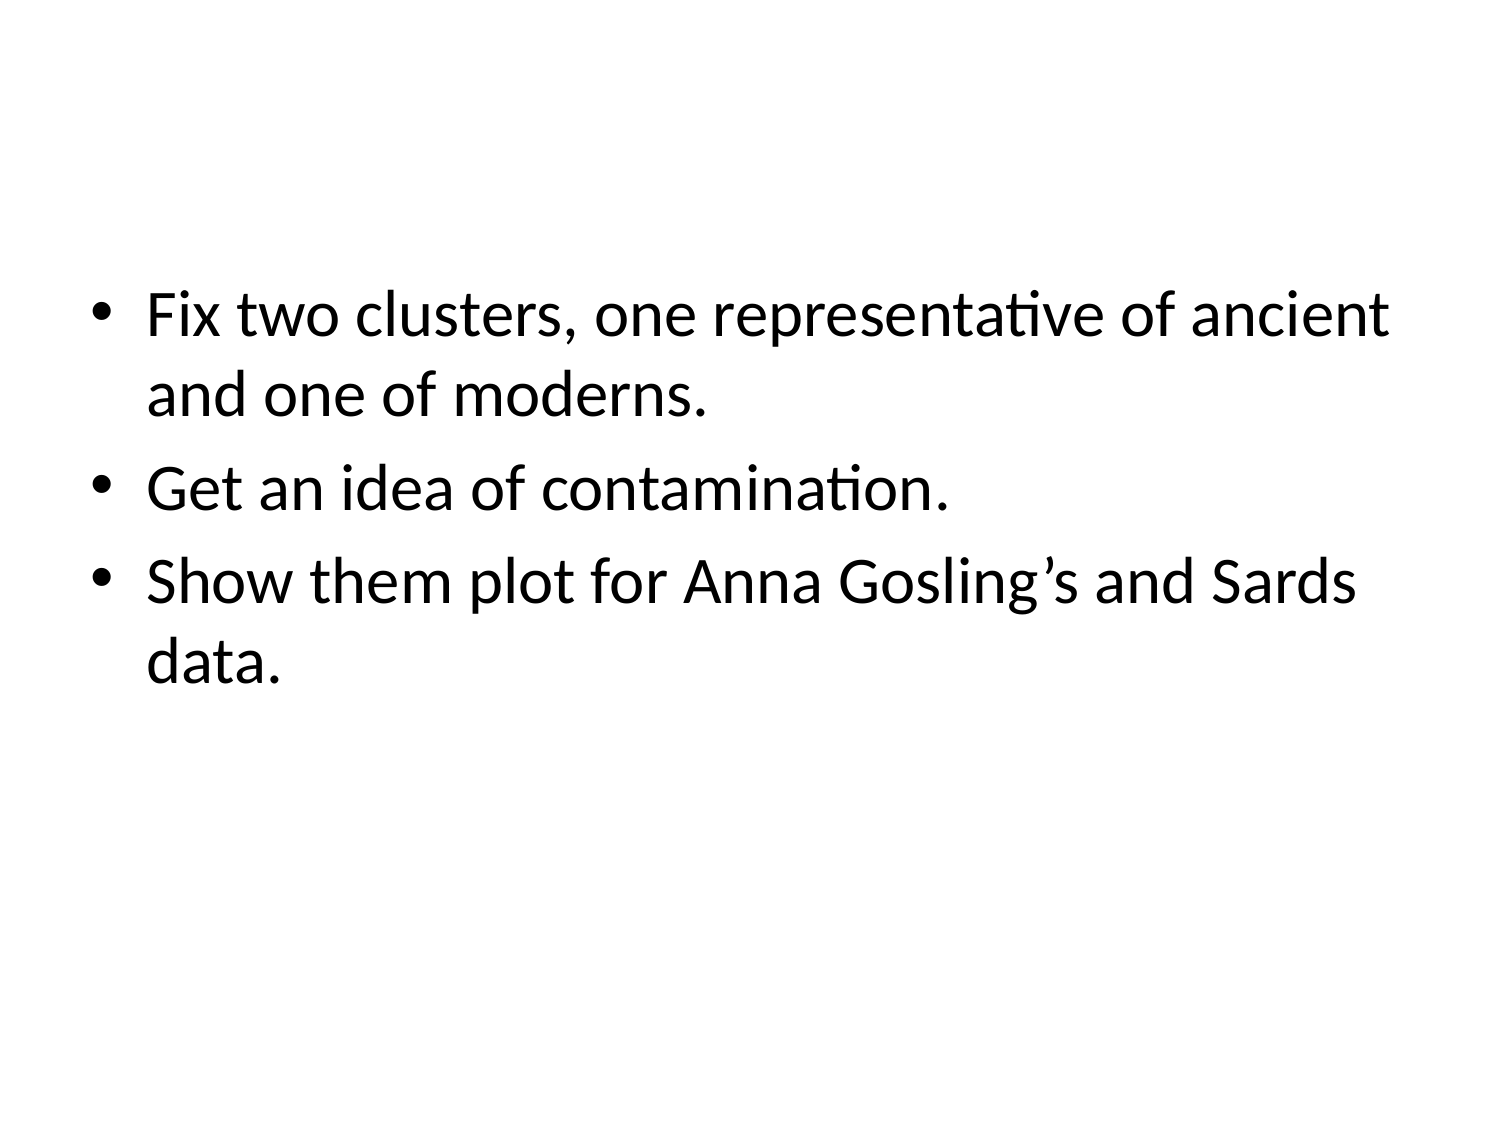

#
Fix two clusters, one representative of ancient and one of moderns.
Get an idea of contamination.
Show them plot for Anna Gosling’s and Sards data.